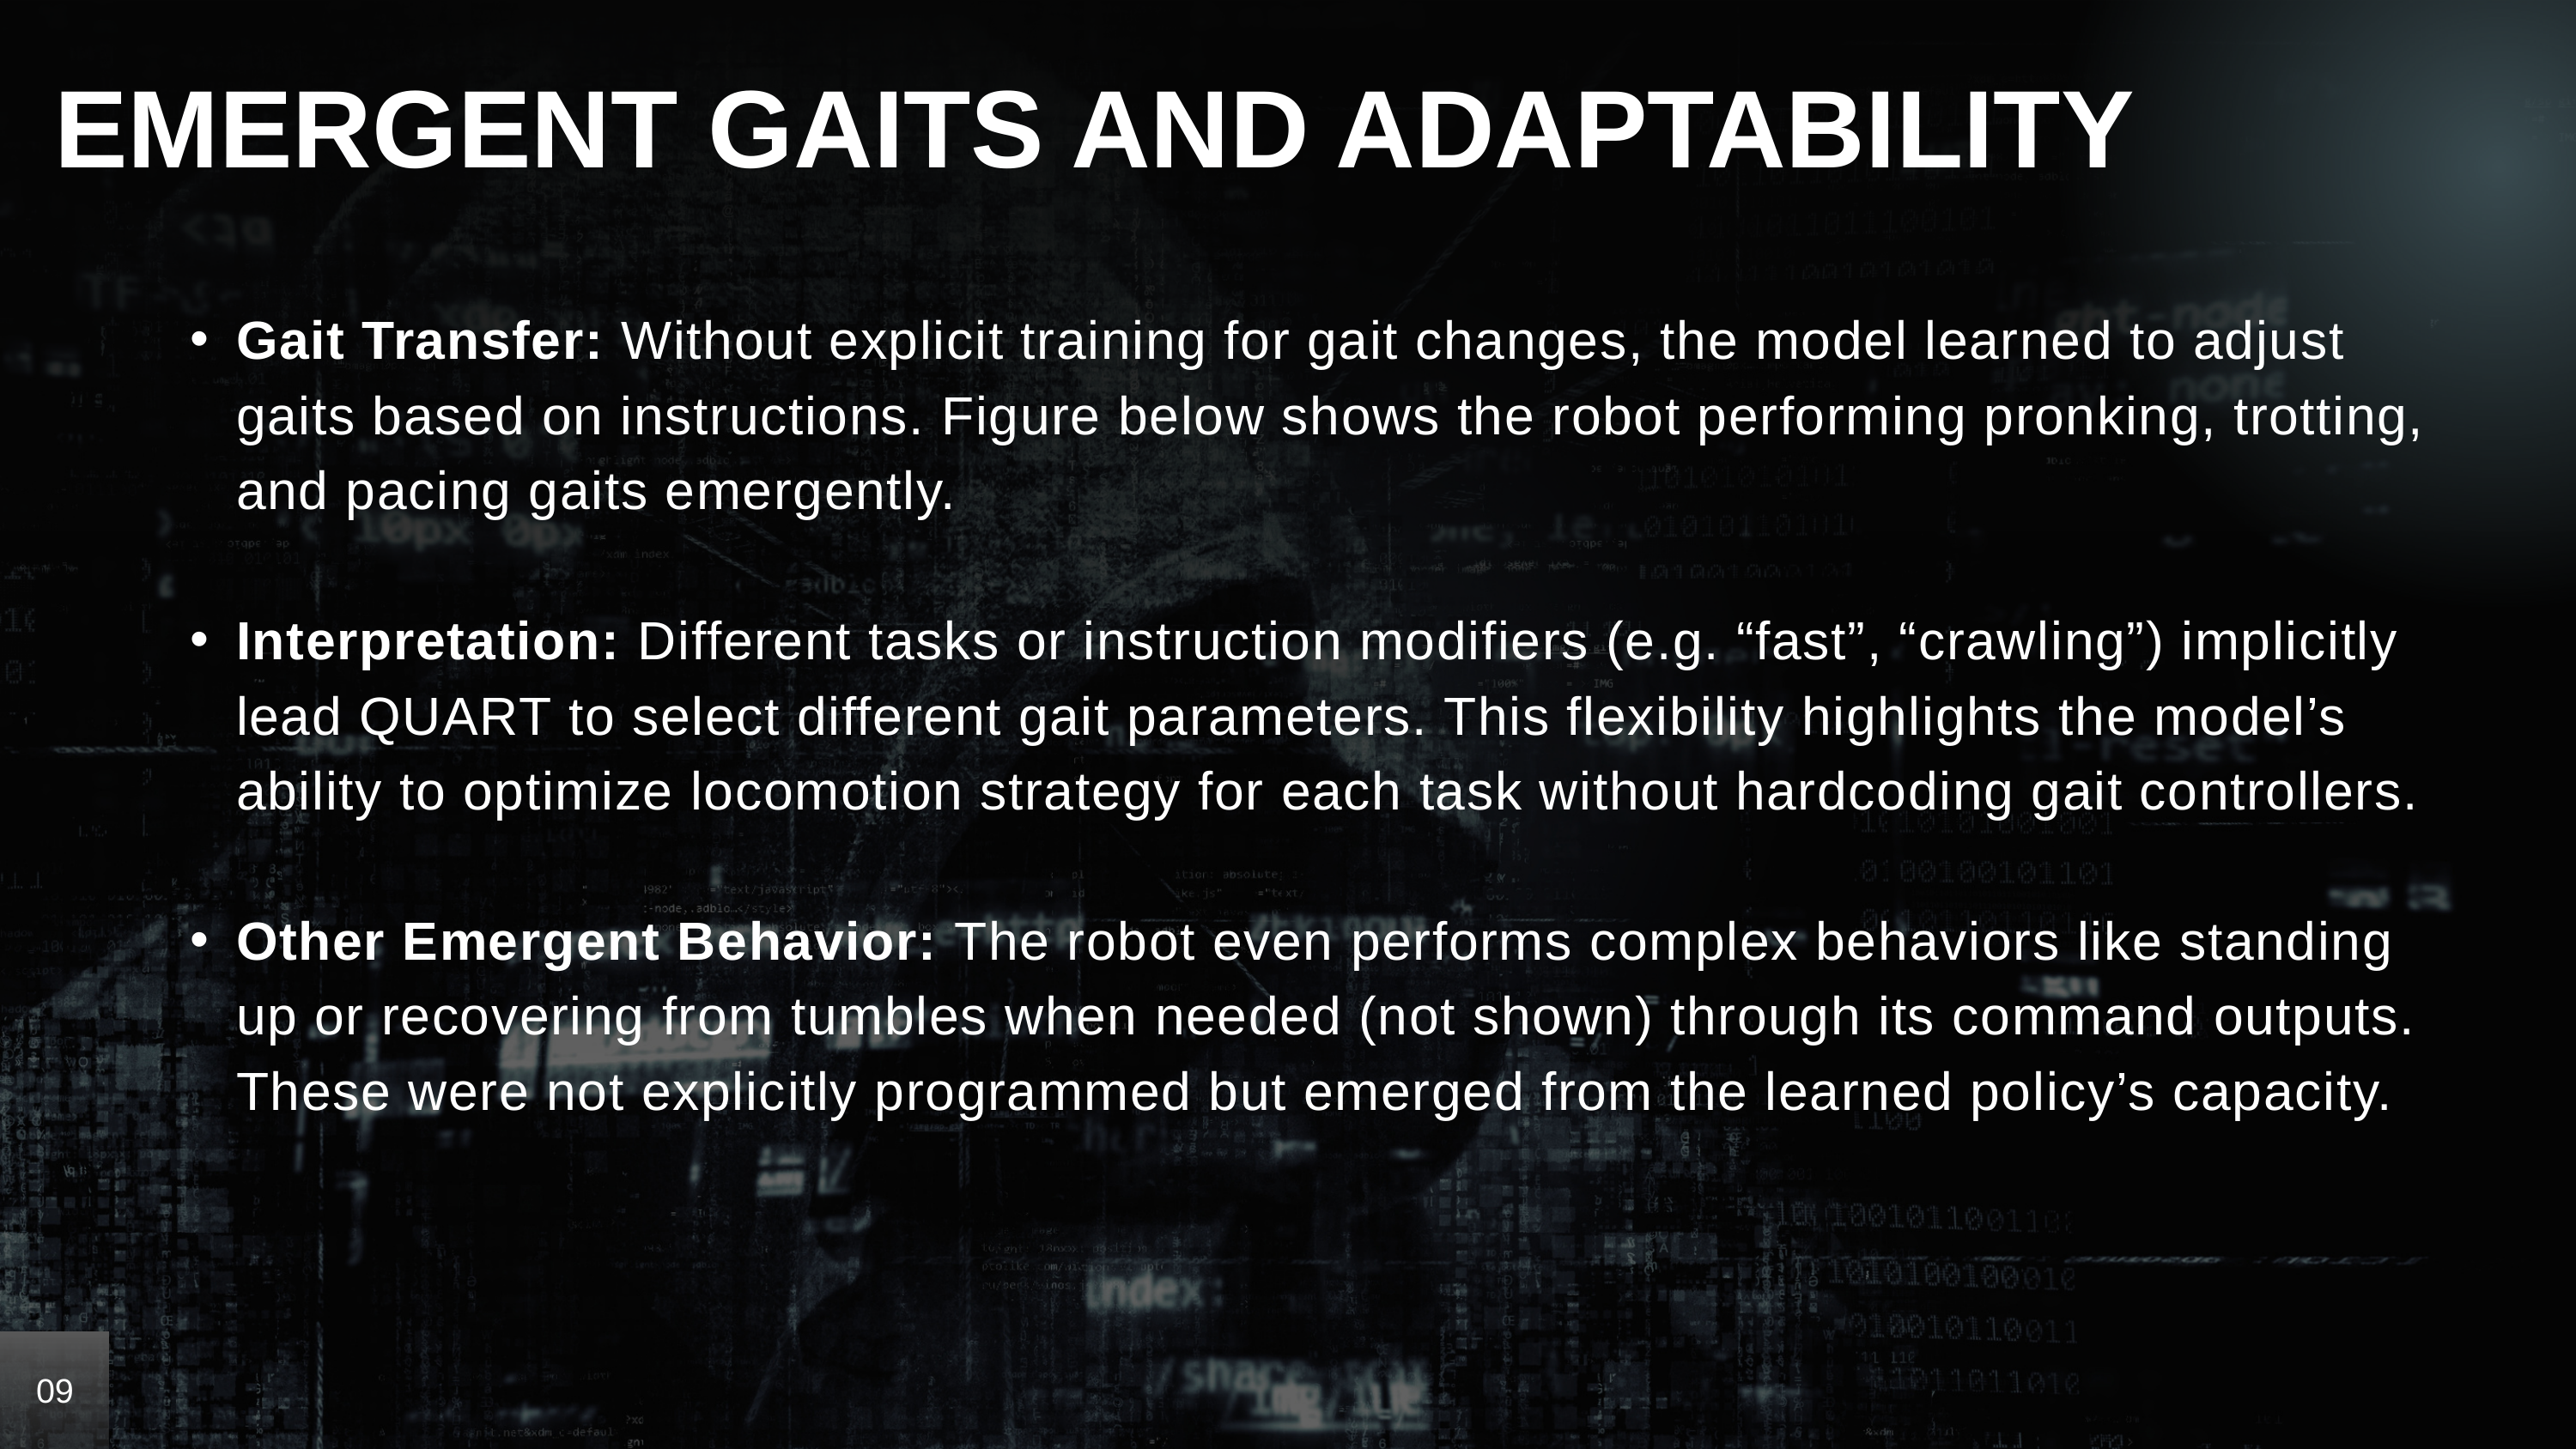

EMERGENT GAITS AND ADAPTABILITY
Gait Transfer: Without explicit training for gait changes, the model learned to adjust gaits based on instructions. Figure below shows the robot performing pronking, trotting, and pacing gaits emergently.

Interpretation: Different tasks or instruction modifiers (e.g. “fast”, “crawling”) implicitly lead QUART to select different gait parameters. This flexibility highlights the model’s ability to optimize locomotion strategy for each task without hardcoding gait controllers.

Other Emergent Behavior: The robot even performs complex behaviors like standing up or recovering from tumbles when needed (not shown) through its command outputs. These were not explicitly programmed but emerged from the learned policy’s capacity.

09